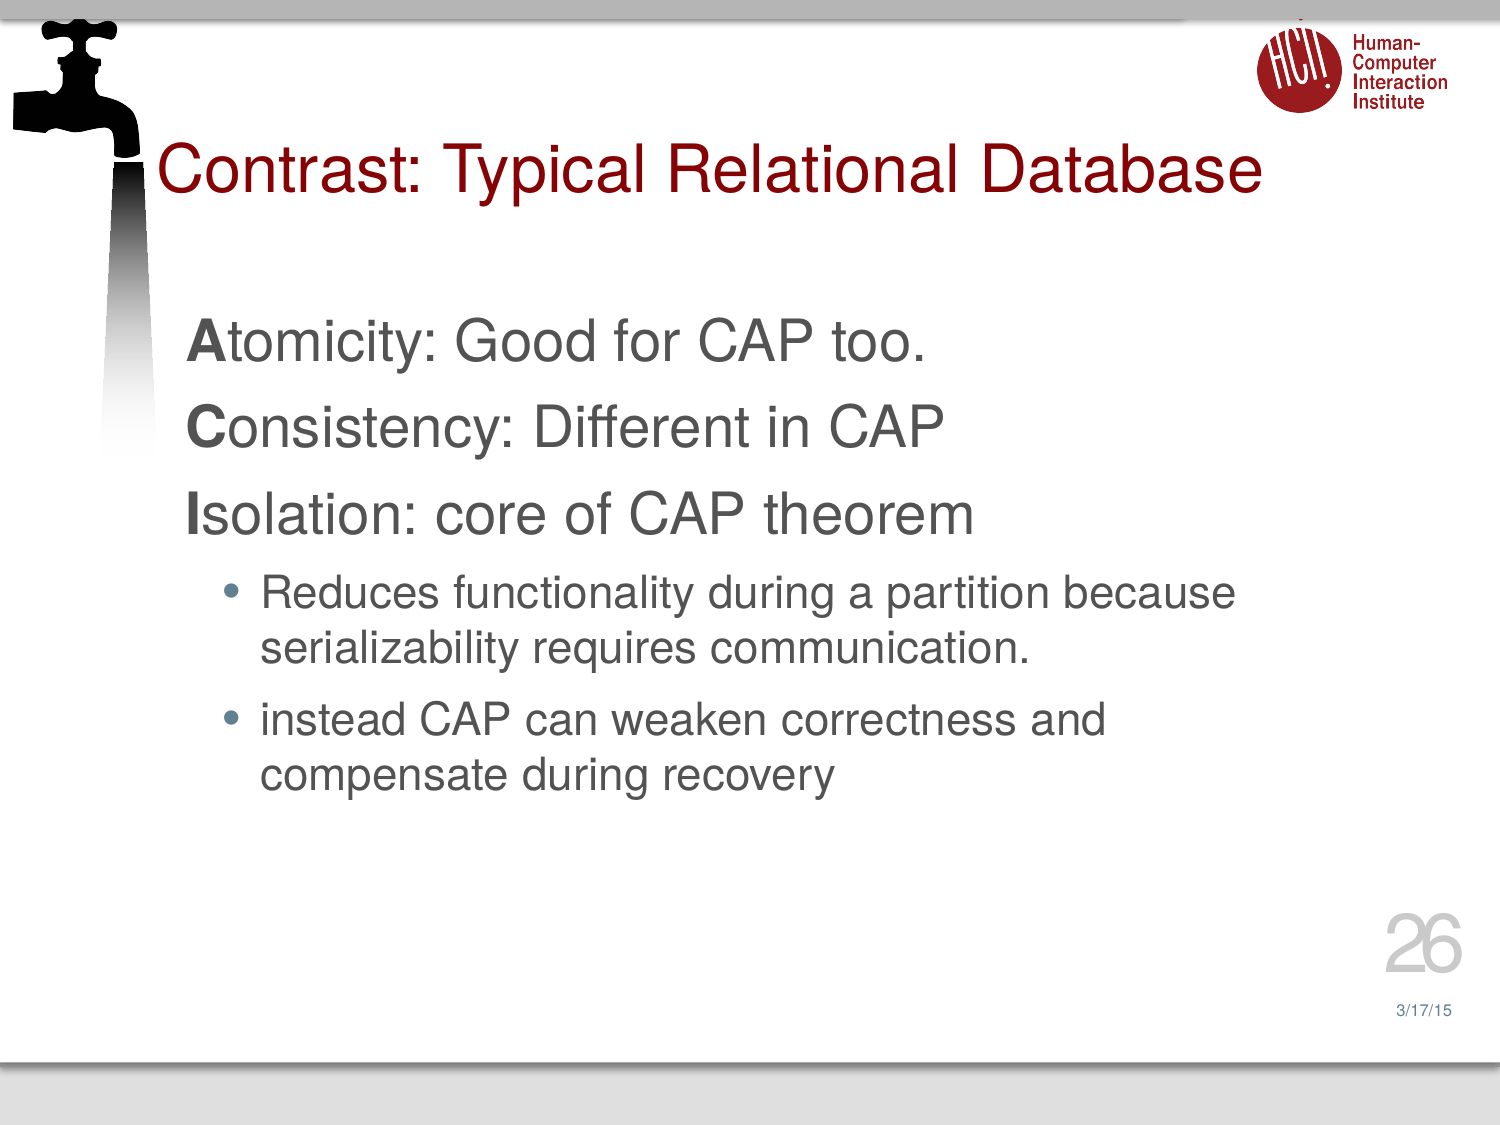

# Contrast: Typical Relational Database
Atomicity: Good for CAP too.
Consistency: Different in CAP
Isolation: core of CAP theorem
Reduces functionality during a partition because serializability requires communication.
instead CAP can weaken correctness and compensate during recovery
26
3/17/15